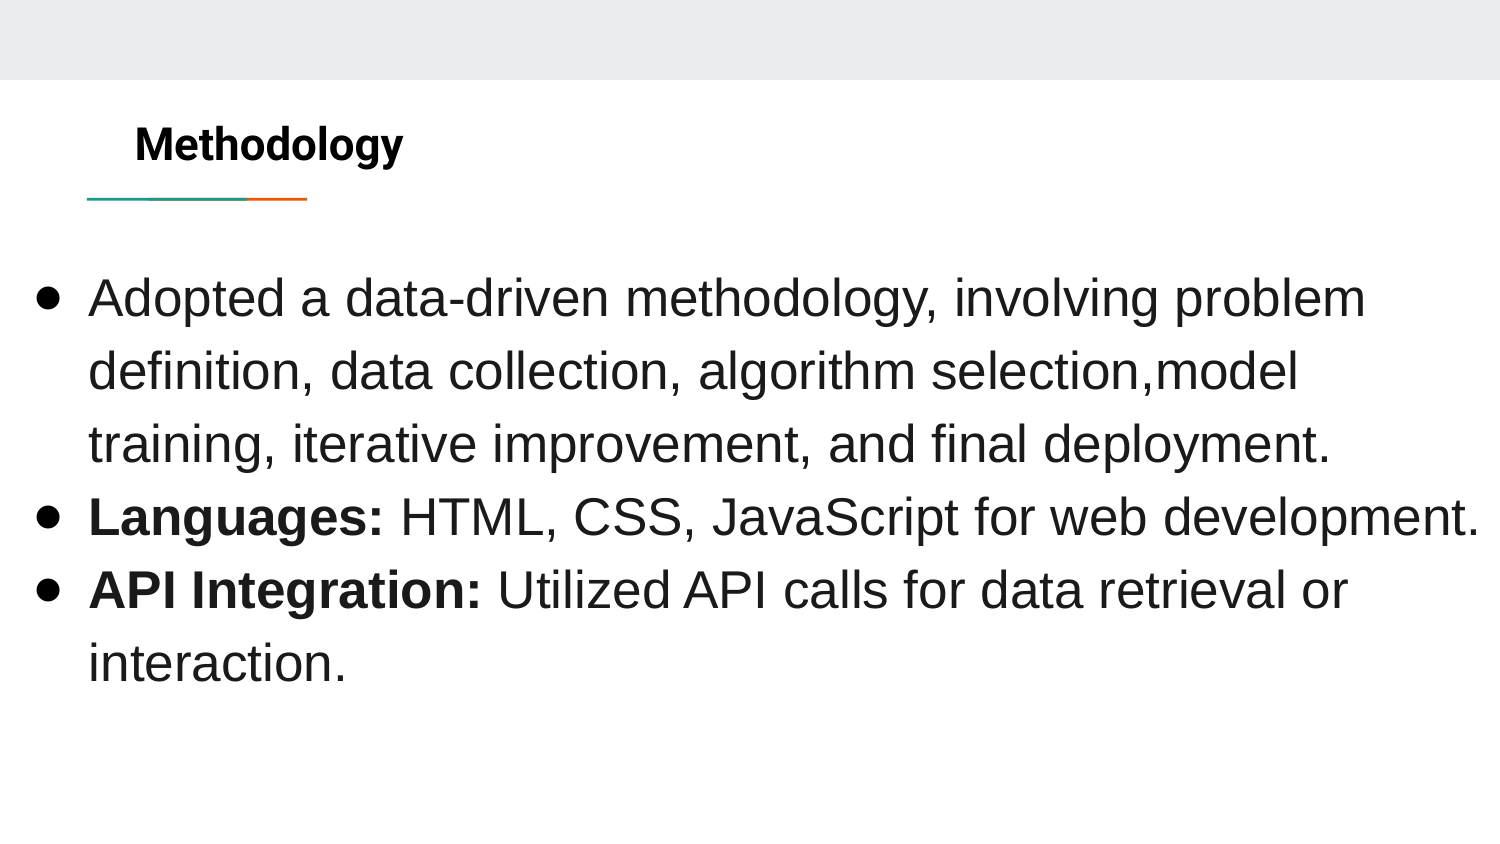

# Methodology

Adopted a data-driven methodology, involving problem definition, data collection, algorithm selection,model training, iterative improvement, and final deployment.
Languages: HTML, CSS, JavaScript for web development.
API Integration: Utilized API calls for data retrieval or interaction.